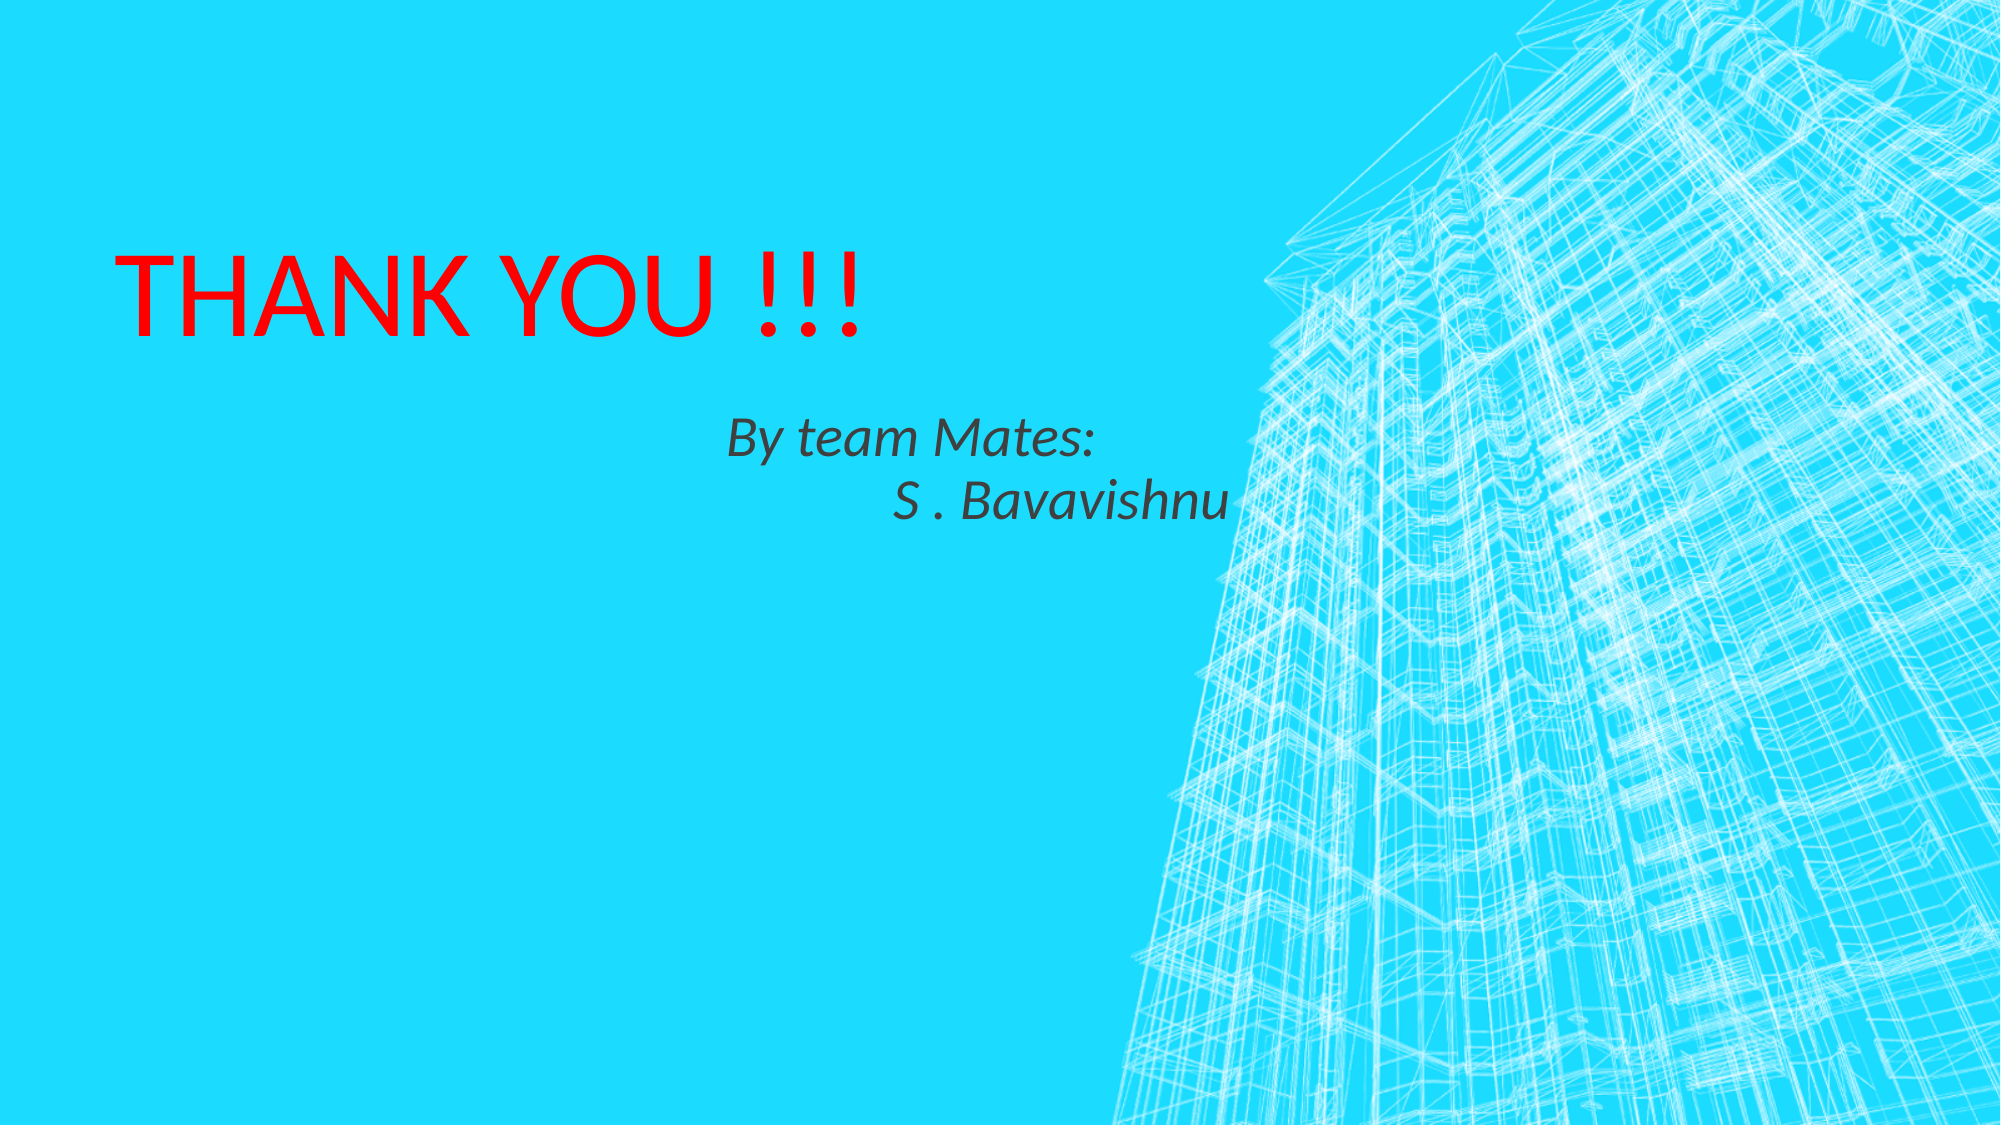

# Thank You !!!
By team Mates:
		S . Bavavishnu